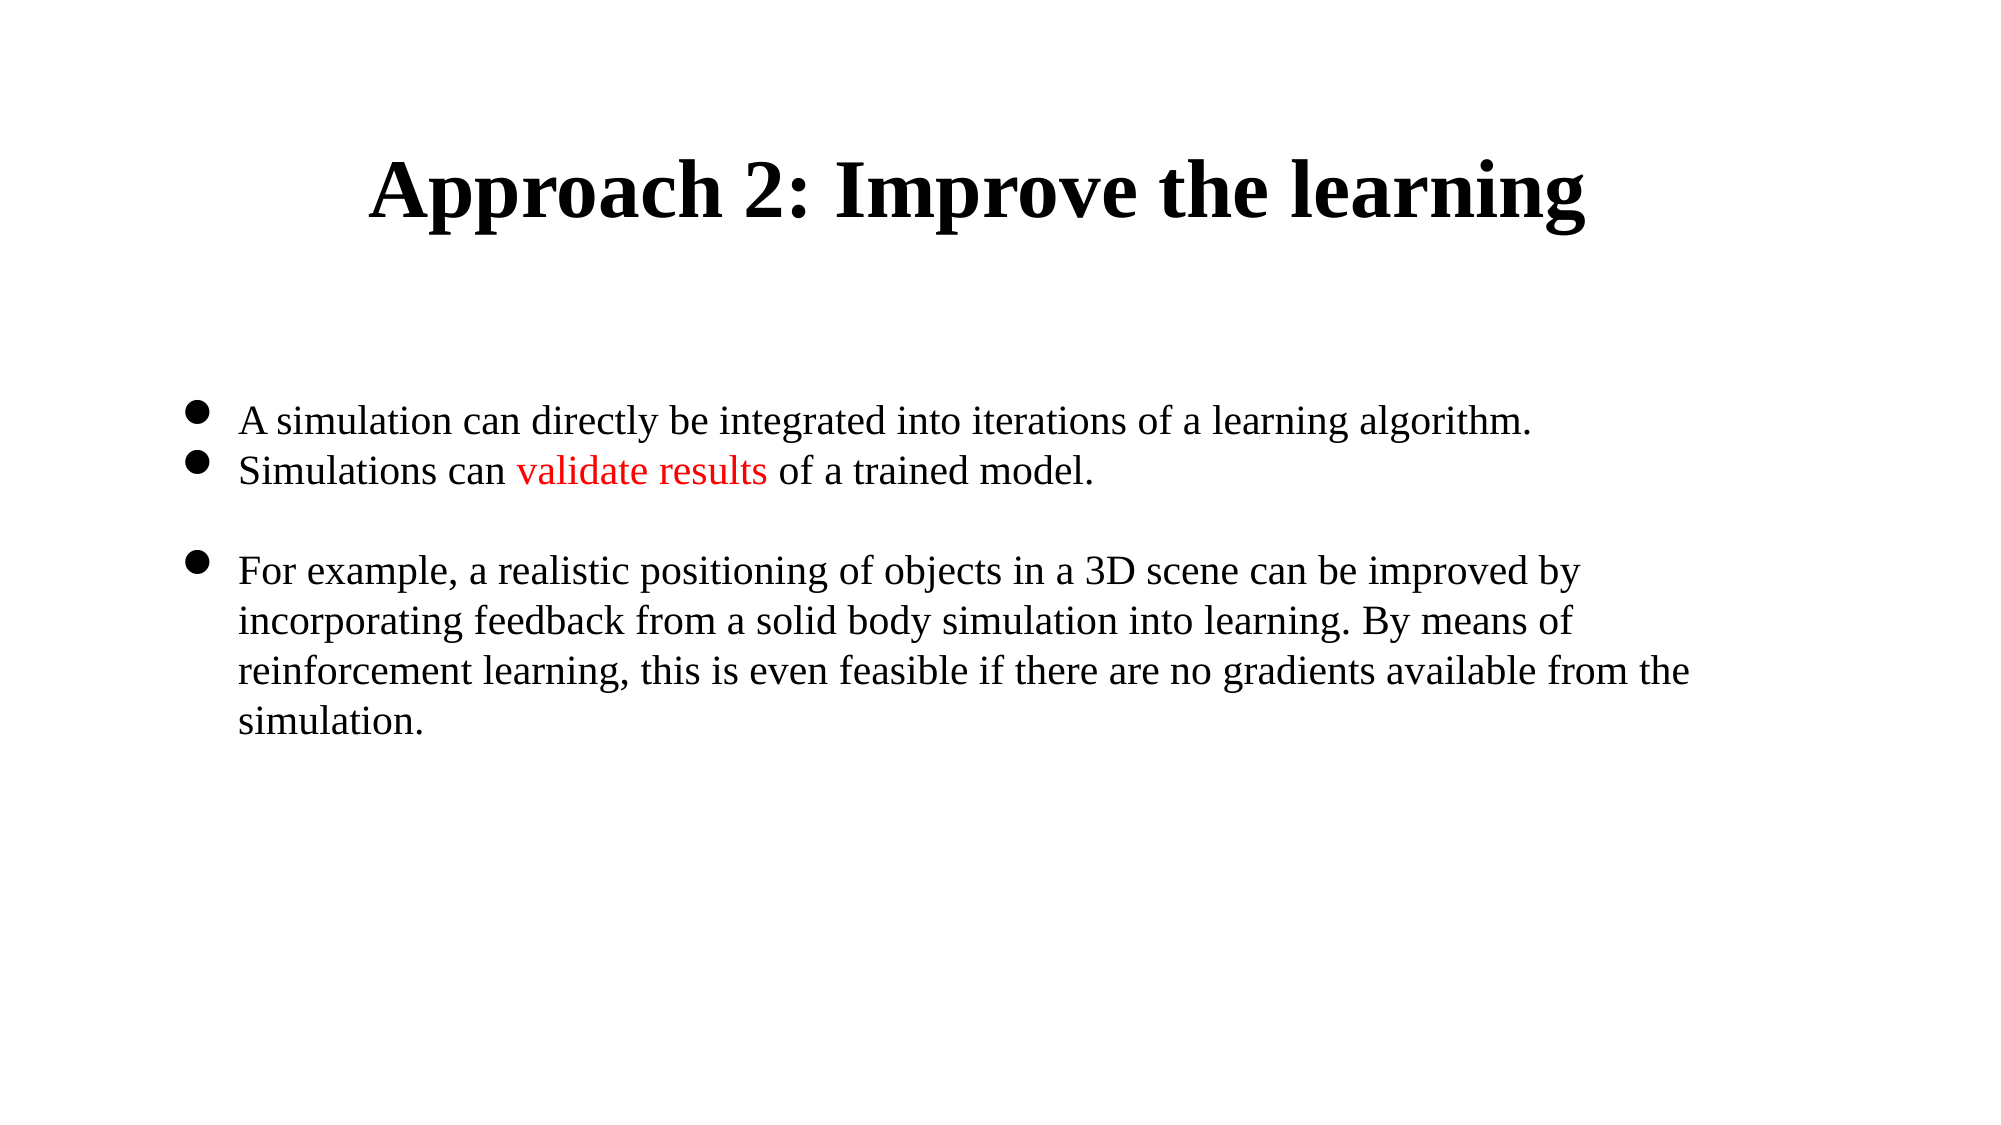

Approach 2: Improve the learning
A simulation can directly be integrated into iterations of a learning algorithm.
Simulations can validate results of a trained model.

For example, a realistic positioning of objects in a 3D scene can be improved by incorporating feedback from a solid body simulation into learning. By means of reinforcement learning, this is even feasible if there are no gradients available from the simulation.